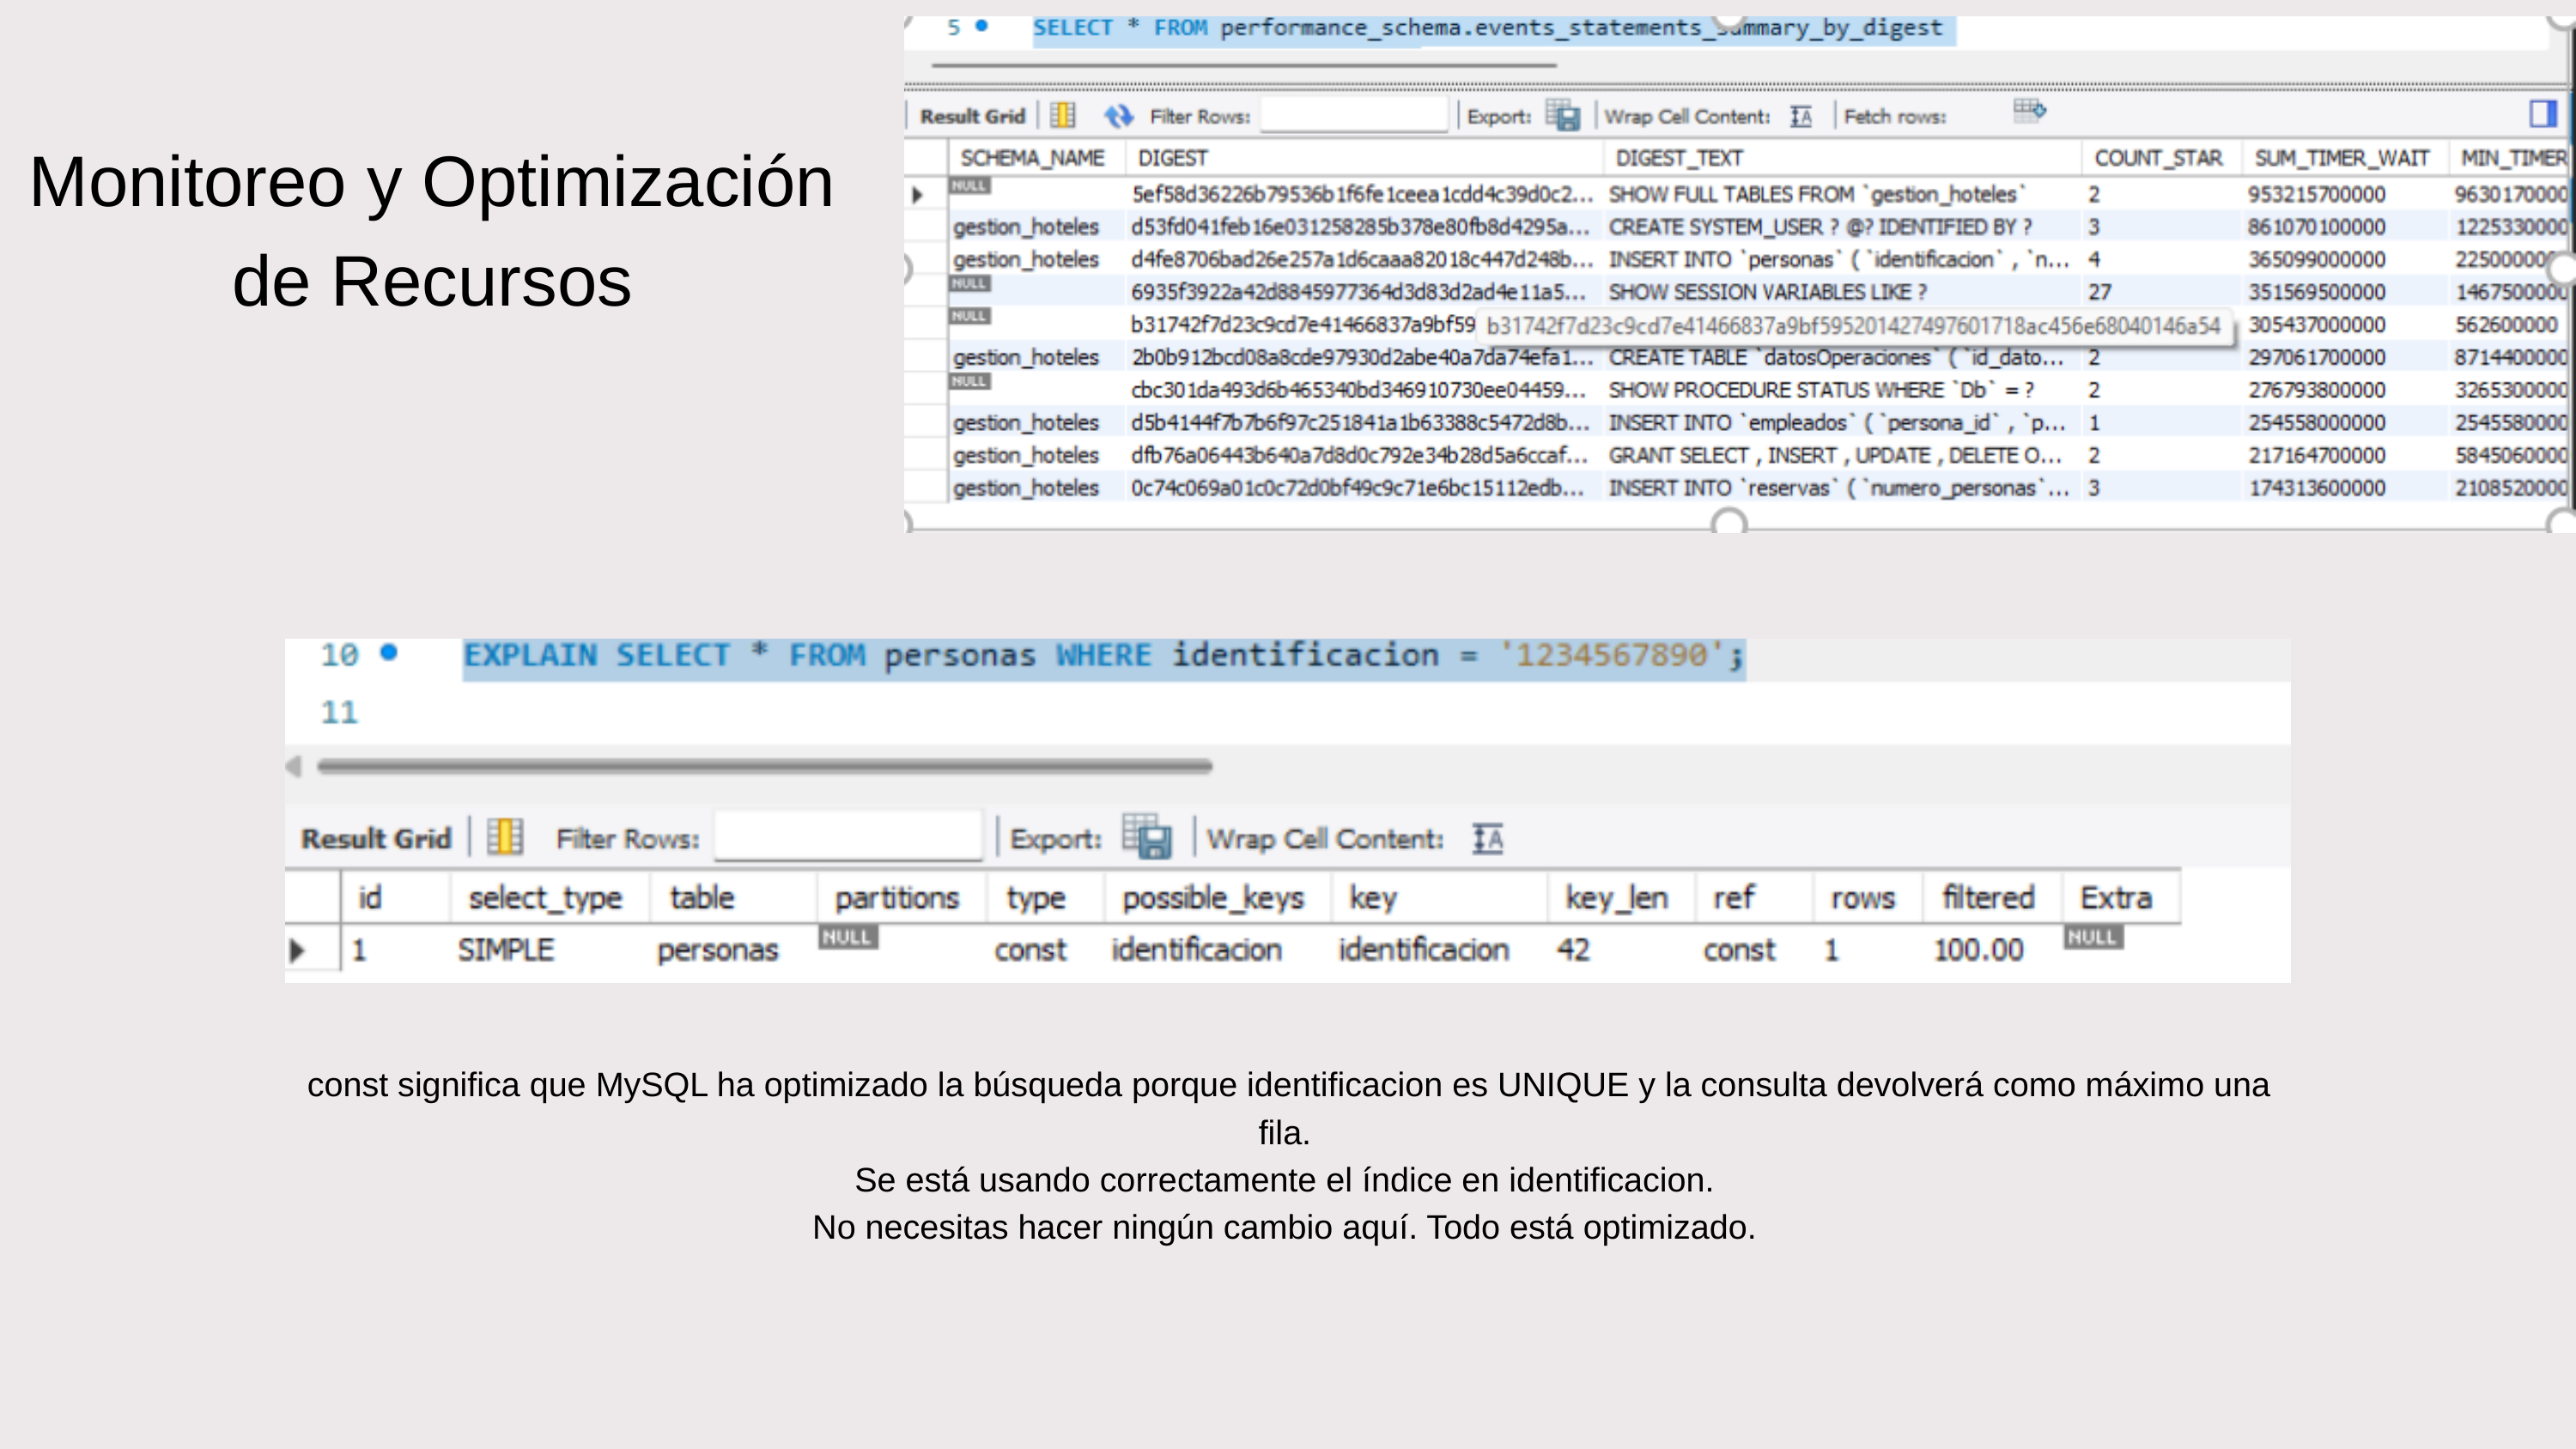

Monitoreo y Optimización de Recursos

const significa que MySQL ha optimizado la búsqueda porque identificacion es UNIQUE y la consulta devolverá como máximo una fila.
Se está usando correctamente el índice en identificacion.
No necesitas hacer ningún cambio aquí. Todo está optimizado.